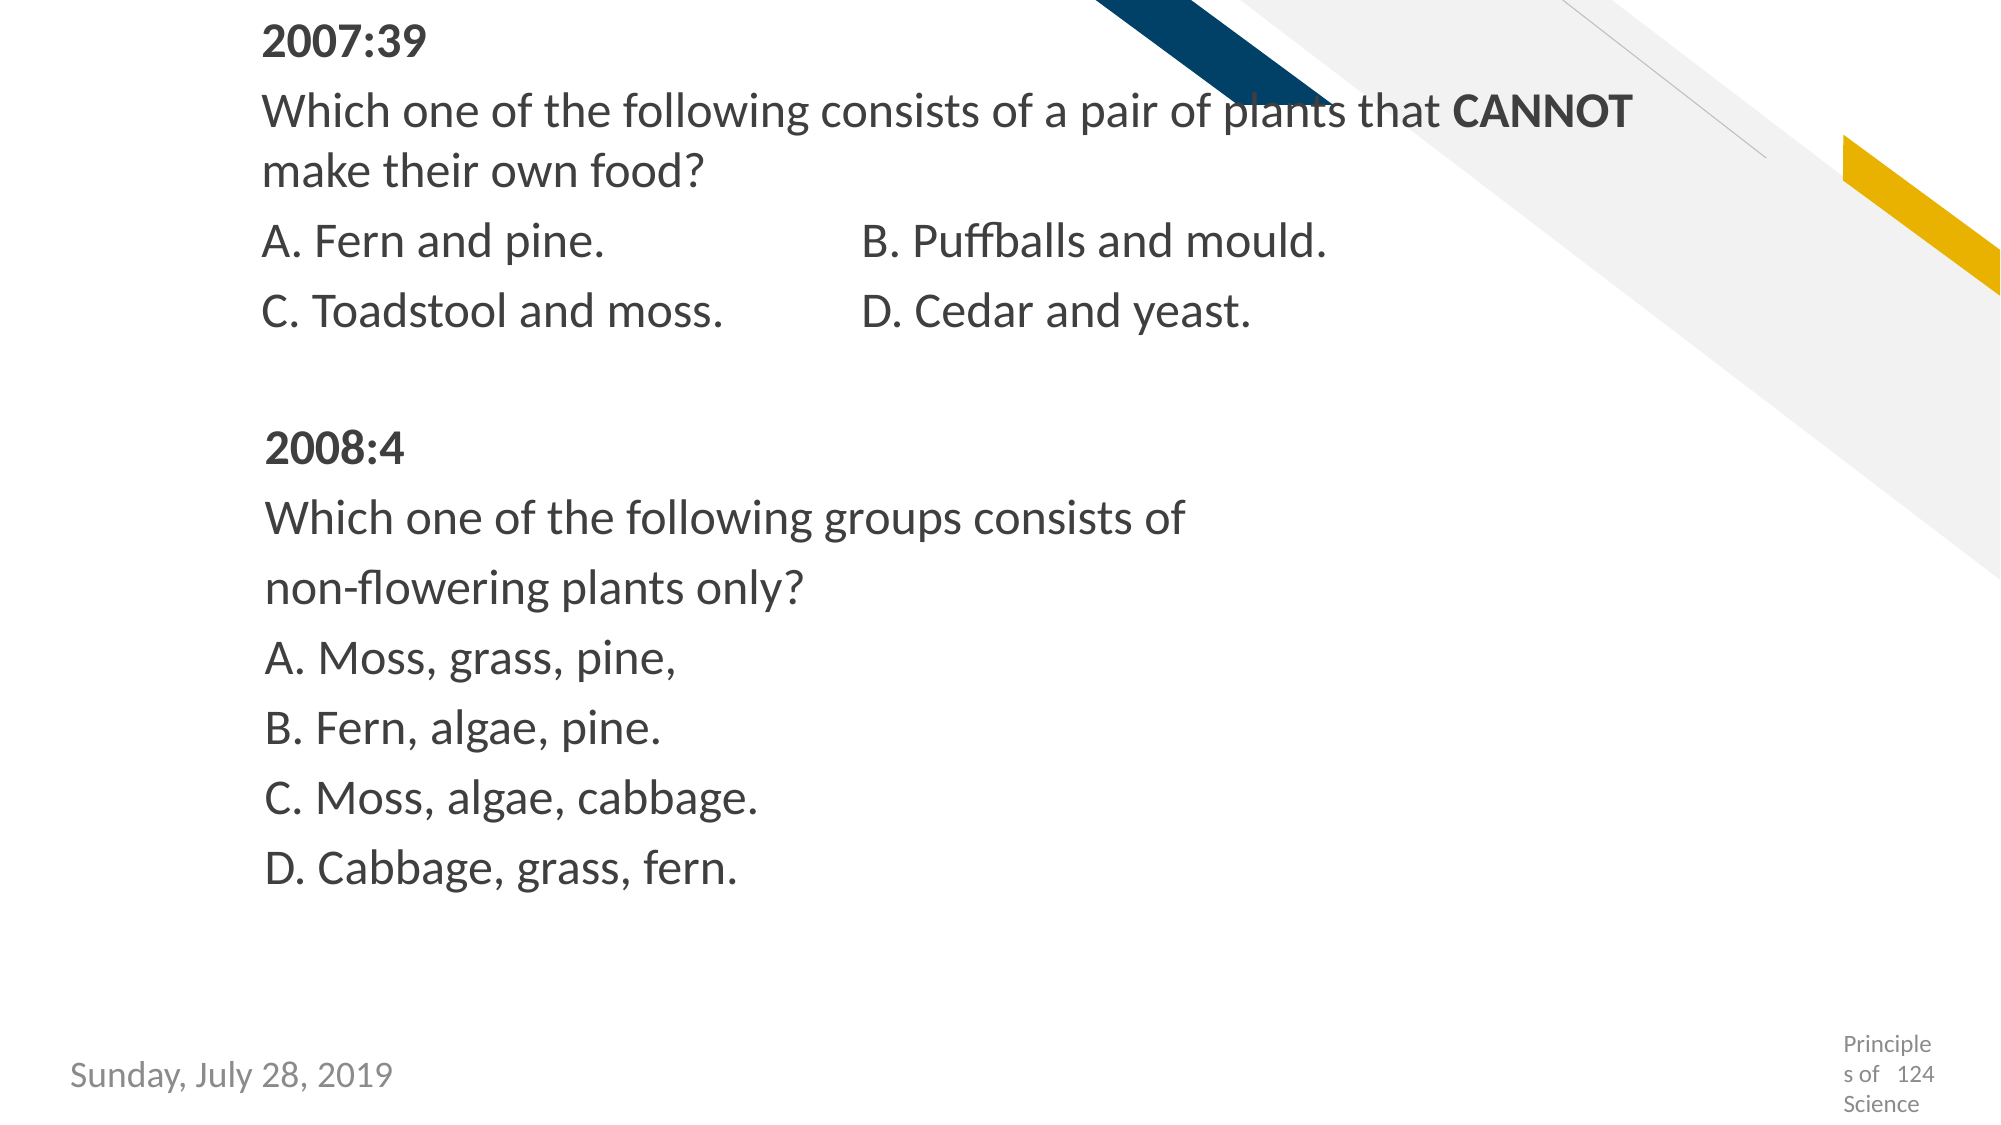

124
2007:39
Which one of the following consists of a pair of plants that CANNOT make their own food?
A. Fern and pine. 		B. Puffballs and mould.
C. Toadstool and moss. 	D. Cedar and yeast.
2008:4
Which one of the following groups consists of
non-flowering plants only?
A. Moss, grass, pine,
B. Fern, algae, pine.
C. Moss, algae, cabbage.
D. Cabbage, grass, fern.
Sunday, July 28, 2019
Principles of Science